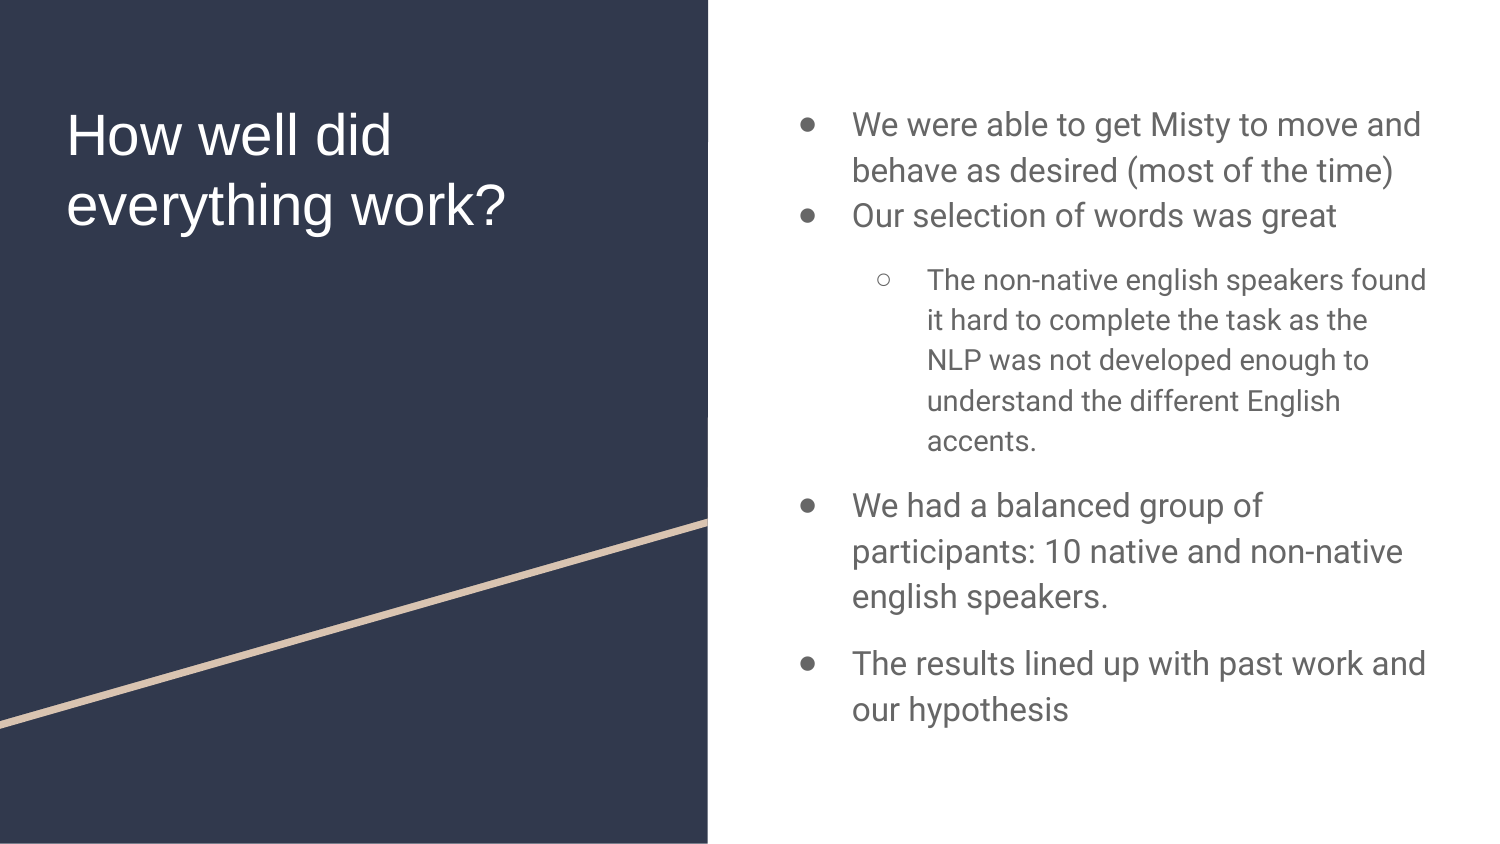

# How well did everything work?
We were able to get Misty to move and behave as desired (most of the time)
Our selection of words was great
The non-native english speakers found it hard to complete the task as the NLP was not developed enough to understand the different English accents.
We had a balanced group of participants: 10 native and non-native english speakers.
The results lined up with past work and our hypothesis